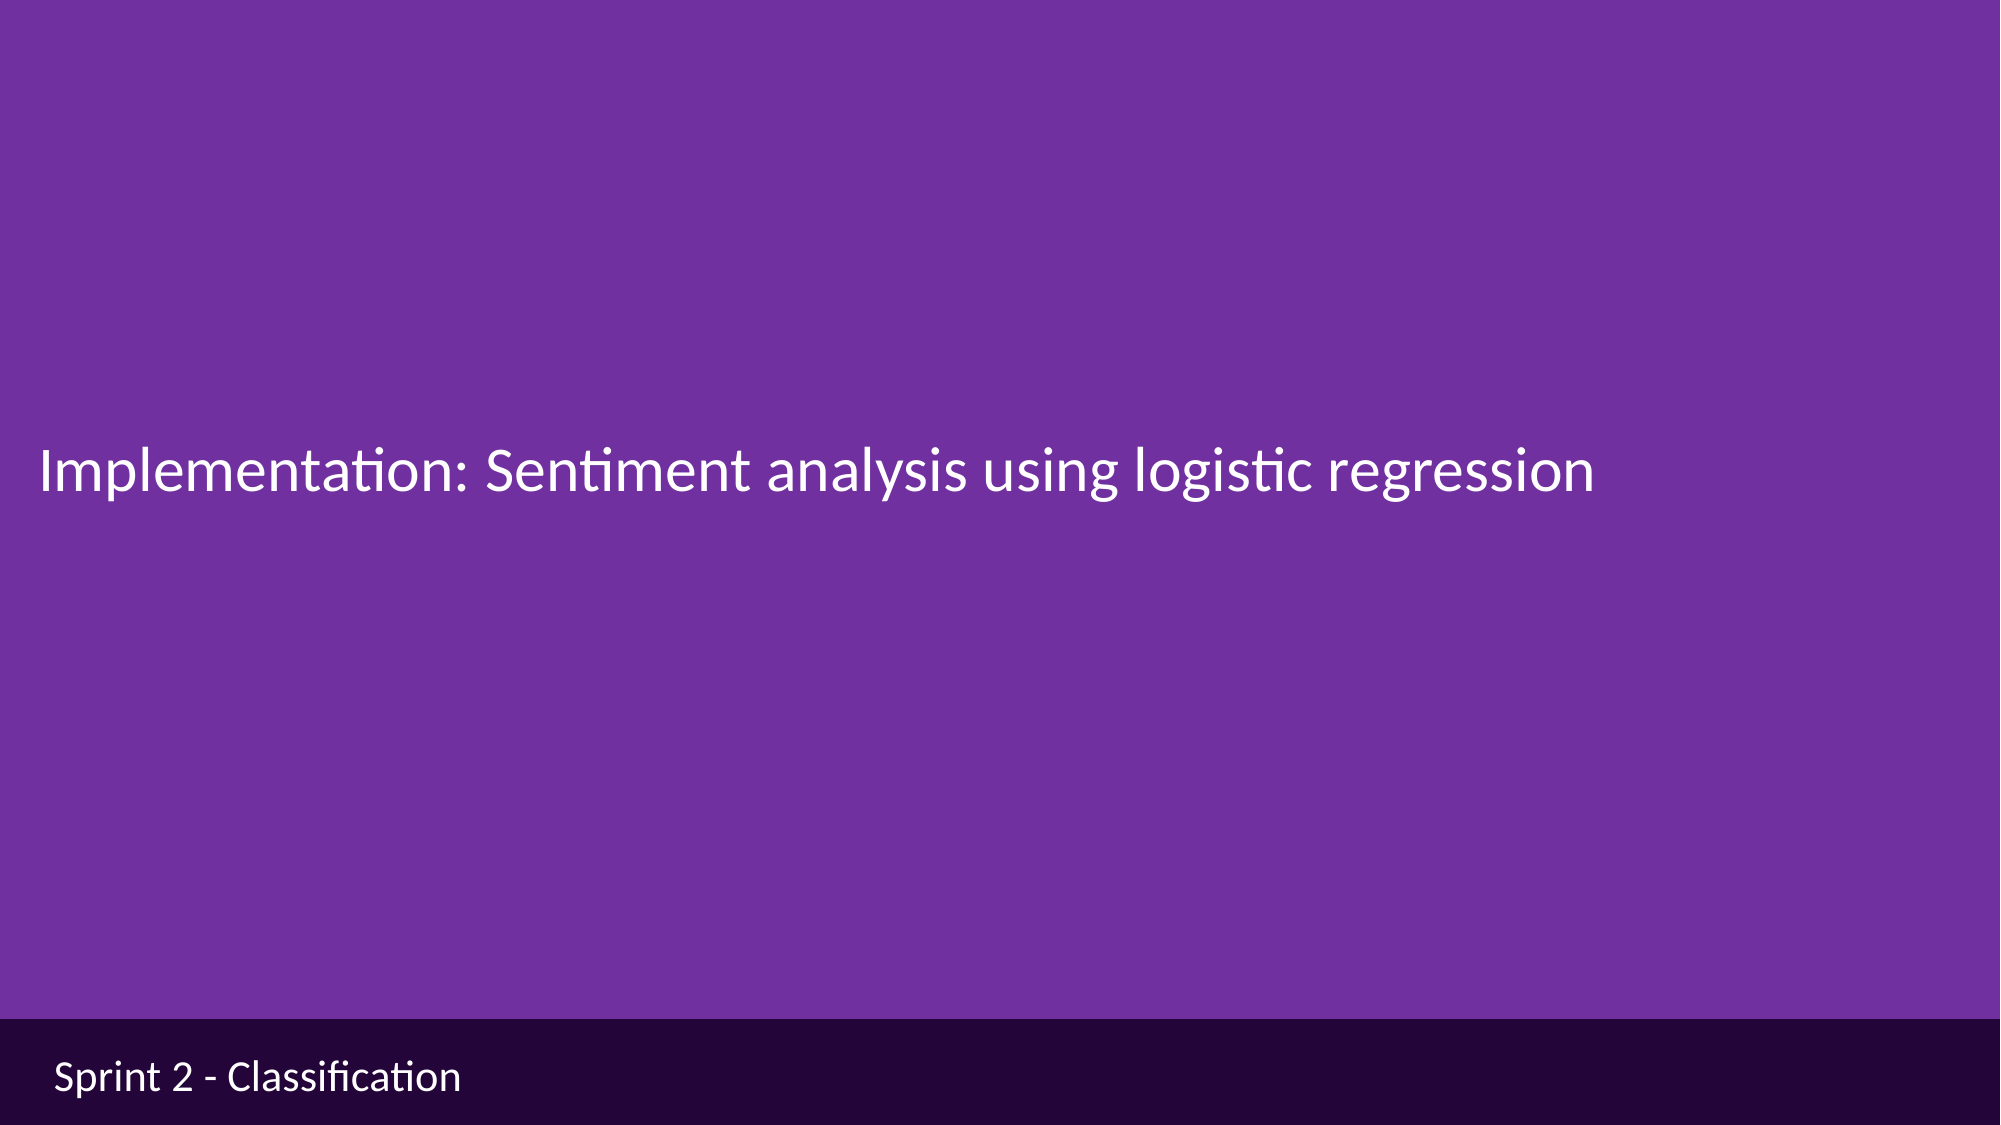

Implementation: Sentiment analysis using logistic regression

Sprint 2 - Classification